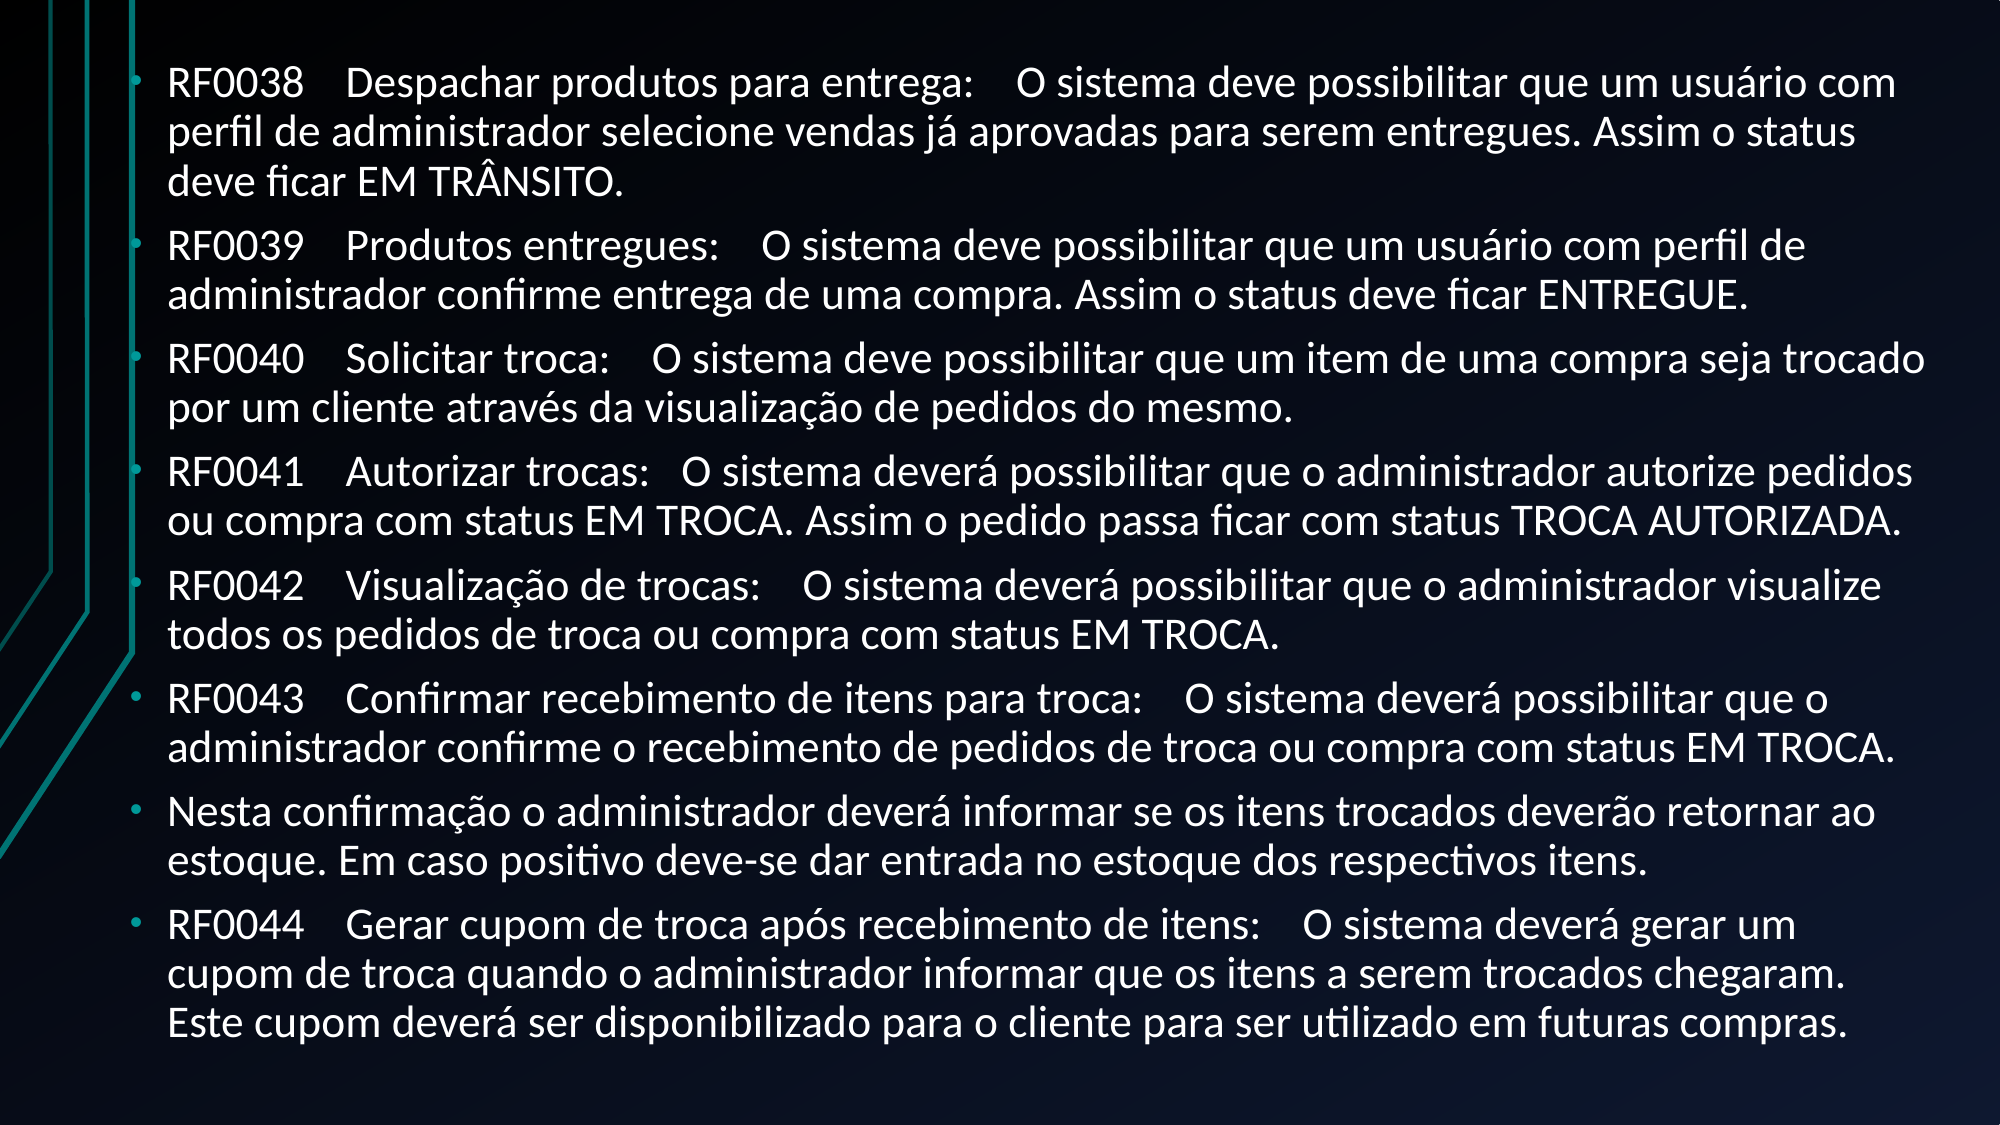

RF0038    Despachar produtos para entrega:    O sistema deve possibilitar que um usuário com perfil de administrador selecione vendas já aprovadas para serem entregues. Assim o status deve ficar EM TRÂNSITO.
RF0039    Produtos entregues:    O sistema deve possibilitar que um usuário com perfil de administrador confirme entrega de uma compra. Assim o status deve ficar ENTREGUE.
RF0040    Solicitar troca:    O sistema deve possibilitar que um item de uma compra seja trocado por um cliente através da visualização de pedidos do mesmo.
RF0041    Autorizar trocas:   O sistema deverá possibilitar que o administrador autorize pedidos ou compra com status EM TROCA. Assim o pedido passa ficar com status TROCA AUTORIZADA.
RF0042    Visualização de trocas:    O sistema deverá possibilitar que o administrador visualize todos os pedidos de troca ou compra com status EM TROCA.
RF0043    Confirmar recebimento de itens para troca:    O sistema deverá possibilitar que o administrador confirme o recebimento de pedidos de troca ou compra com status EM TROCA.
Nesta confirmação o administrador deverá informar se os itens trocados deverão retornar ao estoque. Em caso positivo deve-se dar entrada no estoque dos respectivos itens.
RF0044    Gerar cupom de troca após recebimento de itens:    O sistema deverá gerar um cupom de troca quando o administrador informar que os itens a serem trocados chegaram. Este cupom deverá ser disponibilizado para o cliente para ser utilizado em futuras compras.